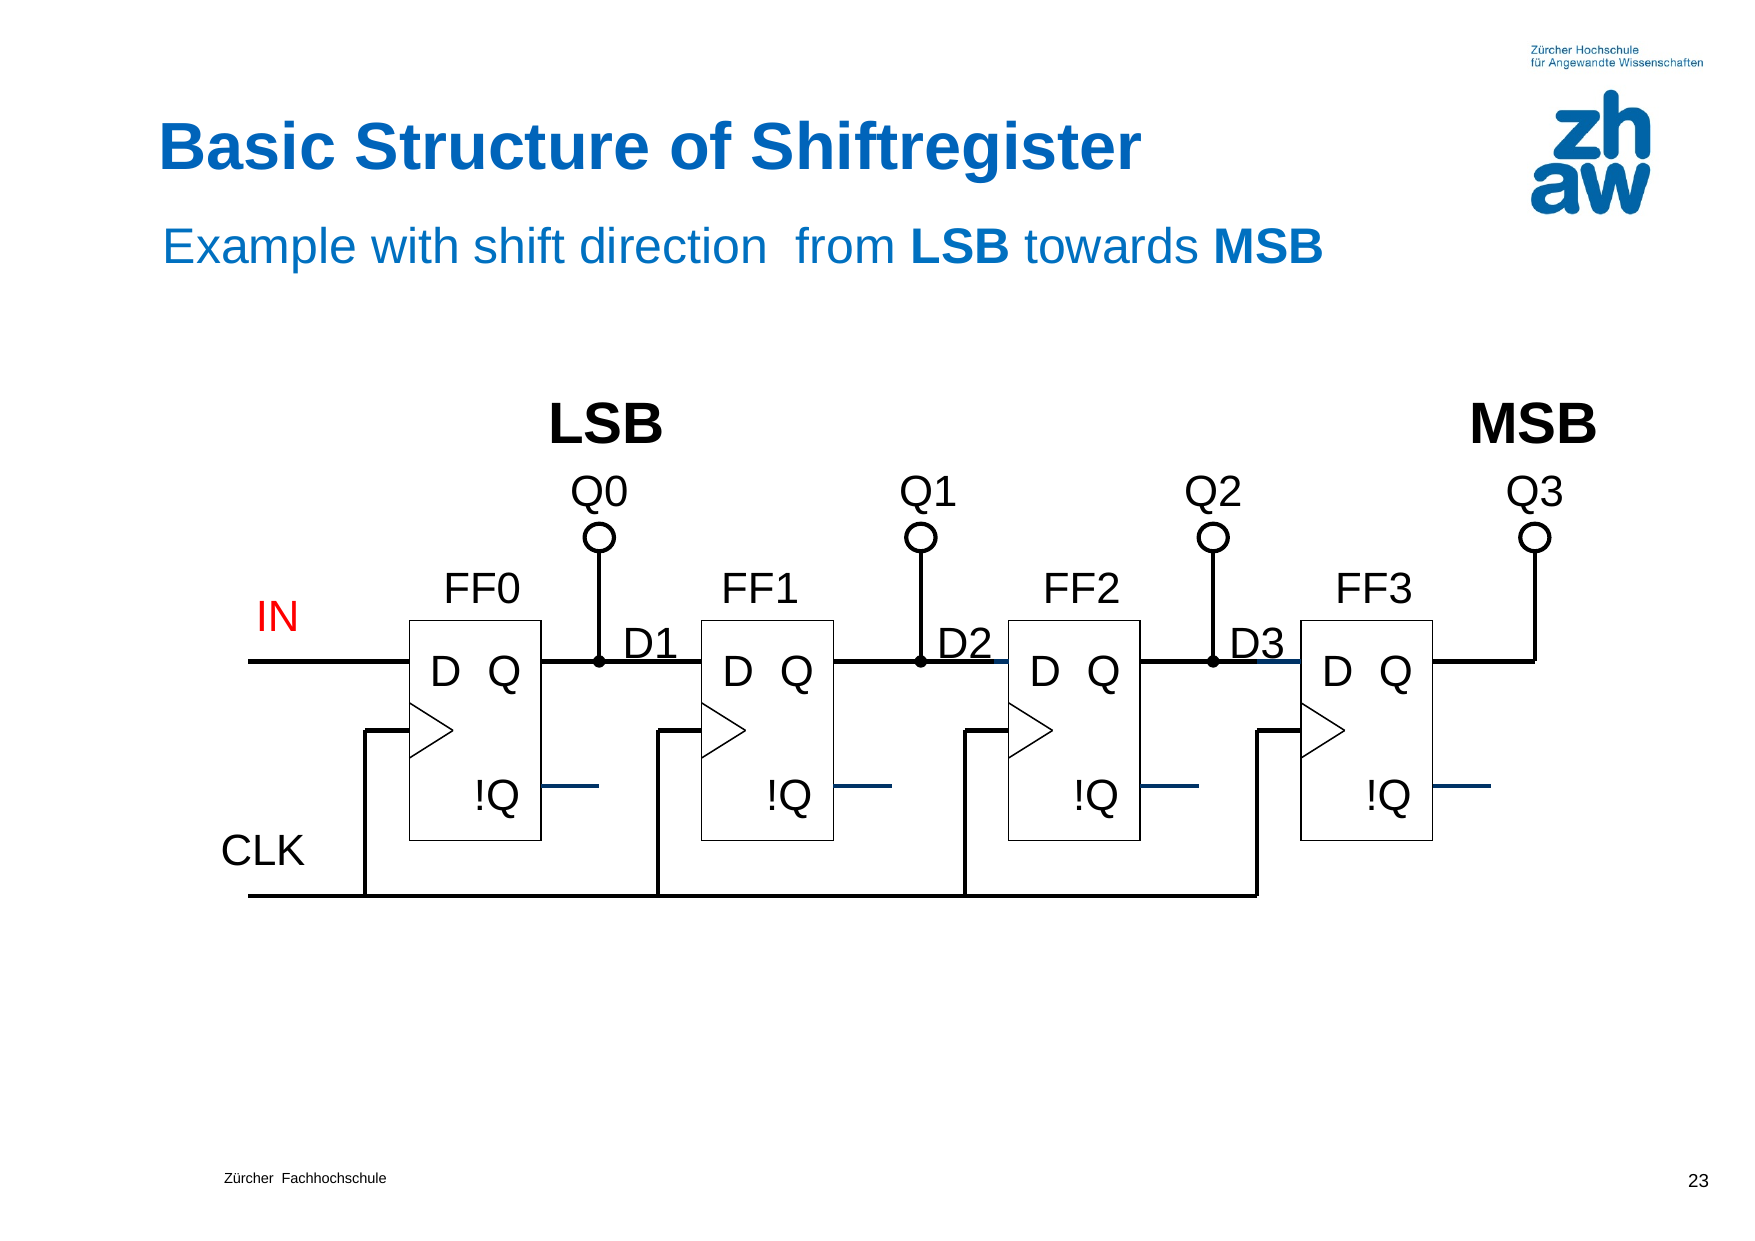

# Basic Structure of Shiftregister
Example with shift direction  from LSB towards MSB
LSB
MSB
Q0
Q1
Q2
Q3

FF0
FF1
FF2
FF3
IN
D1
D2
D3

D
Q
D
Q
D
Q
D
Q
!Q
!Q
!Q
!Q
CLK
23